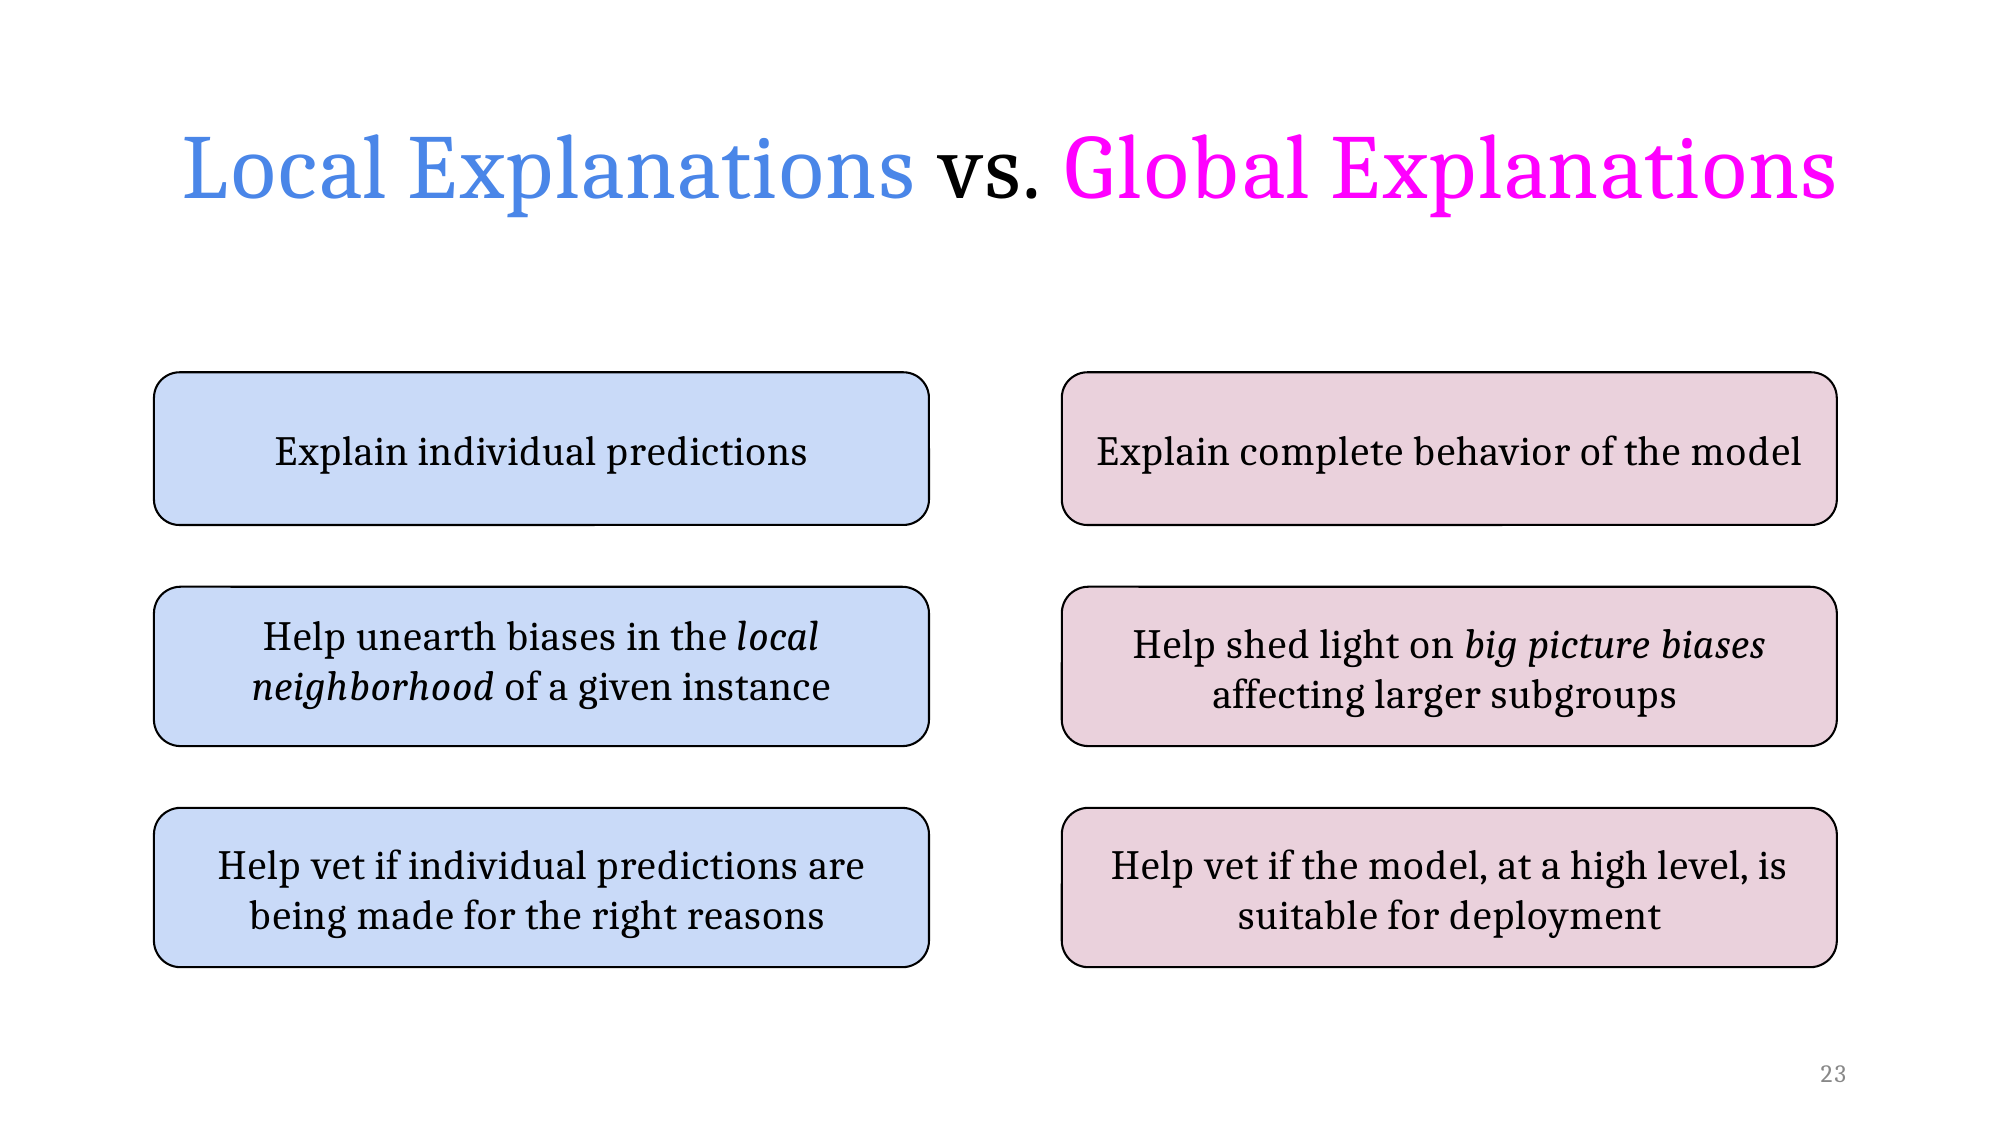

# Local Explanations vs. Global Explanations
Explain individual predictions

Explain complete behavior of the model

Help unearth biases in the local neighborhood of a given instance

Help shed light on big picture biases affecting larger subgroups

Help vet if individual predictions are being made for the right reasons

Help vet if the model, at a high level, is suitable for deployment

23